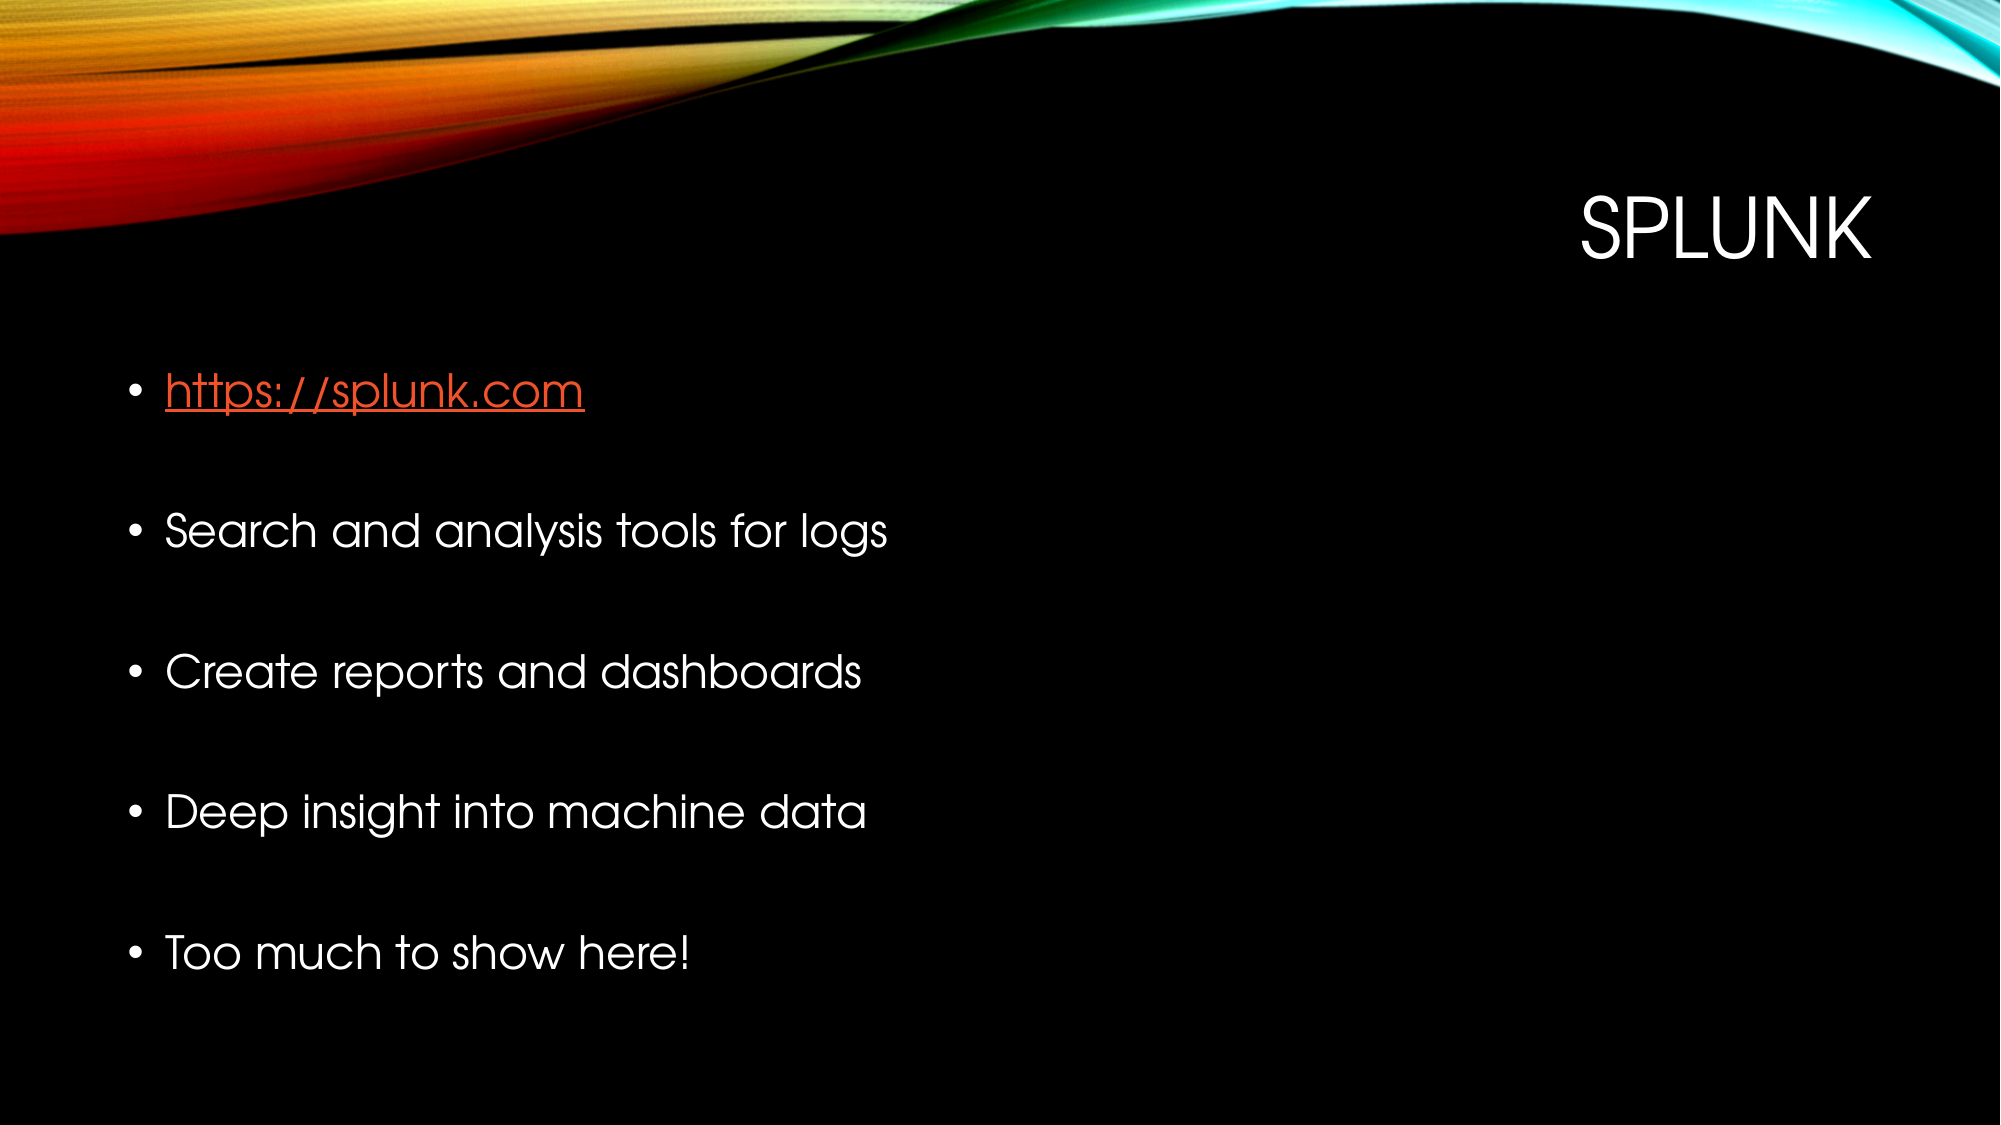

# Splunk
https://splunk.com

Search and analysis tools for logs

Create reports and dashboards

Deep insight into machine data

Too much to show here!